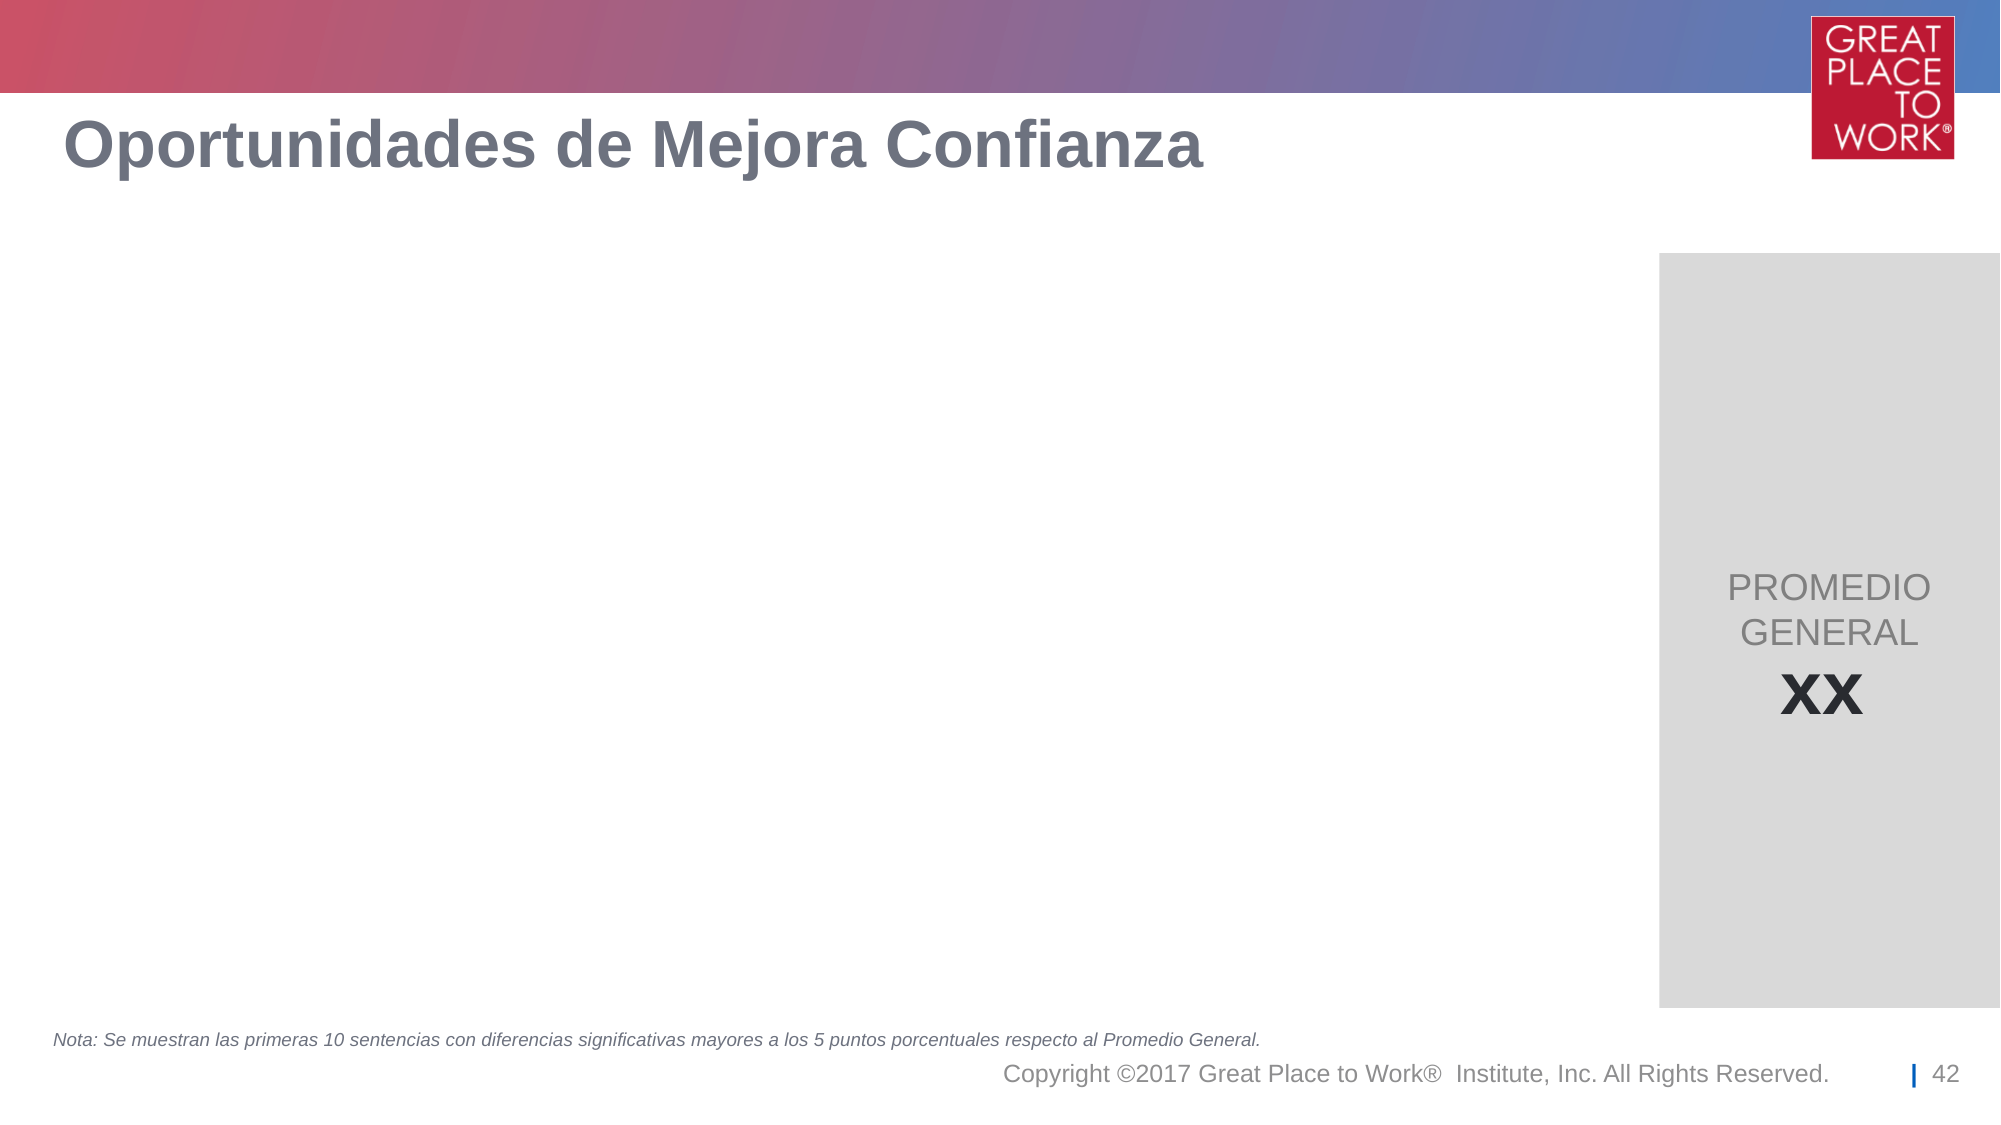

# Oportunidades de Mejora Confianza
PROMEDIO GENERAL

xx
Nota: Se muestran las primeras 10 sentencias con diferencias significativas mayores a los 5 puntos porcentuales respecto al Promedio General.
Copyright ©2017 Great Place to Work®  Institute, Inc. All Rights Reserved.
|  42